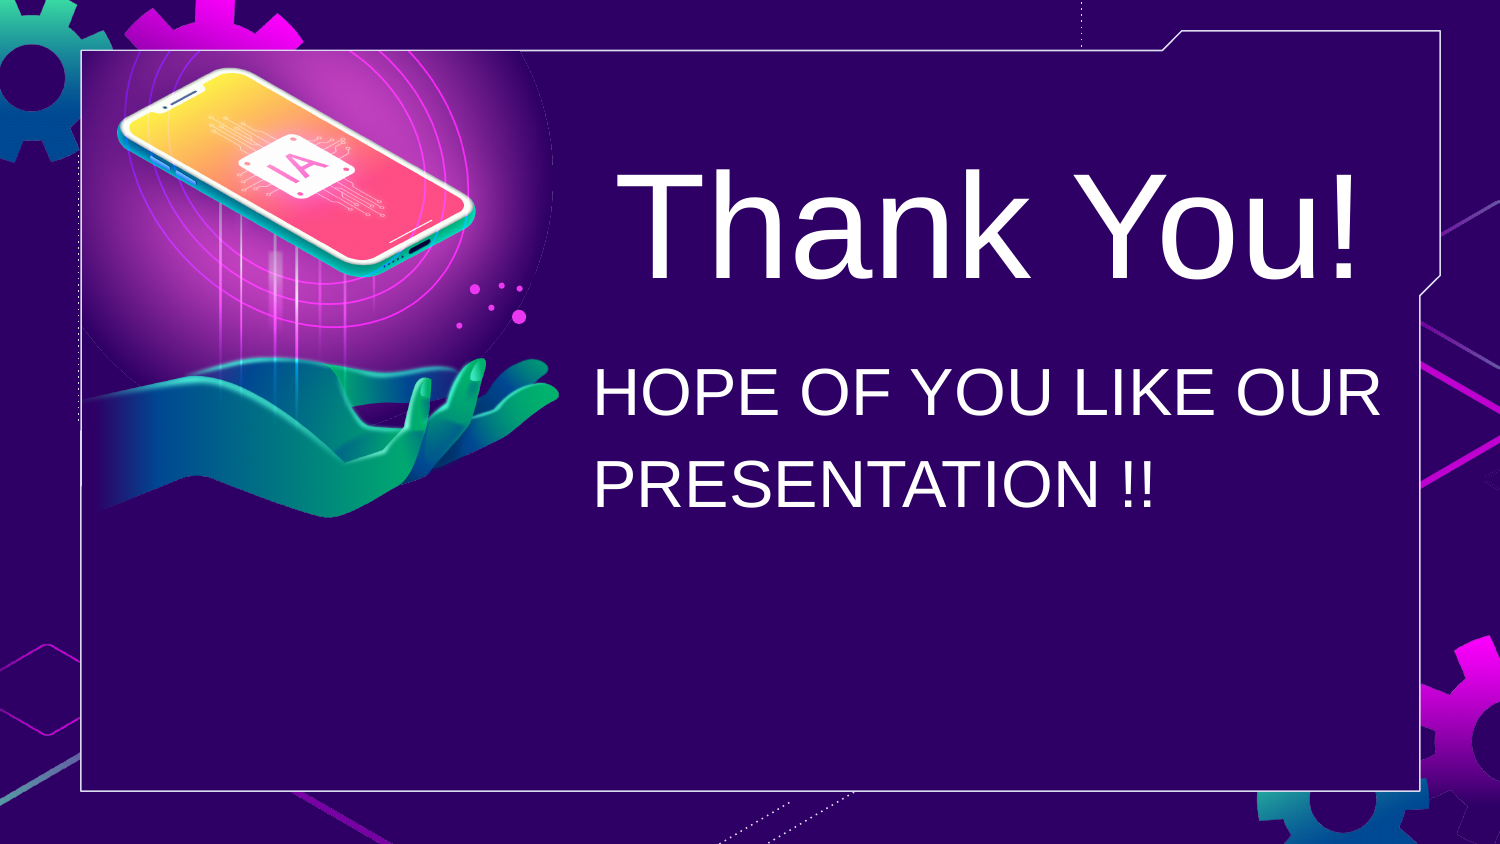

Thank You!
# HOPE OF YOU LIKE OUR PRESENTATION !!